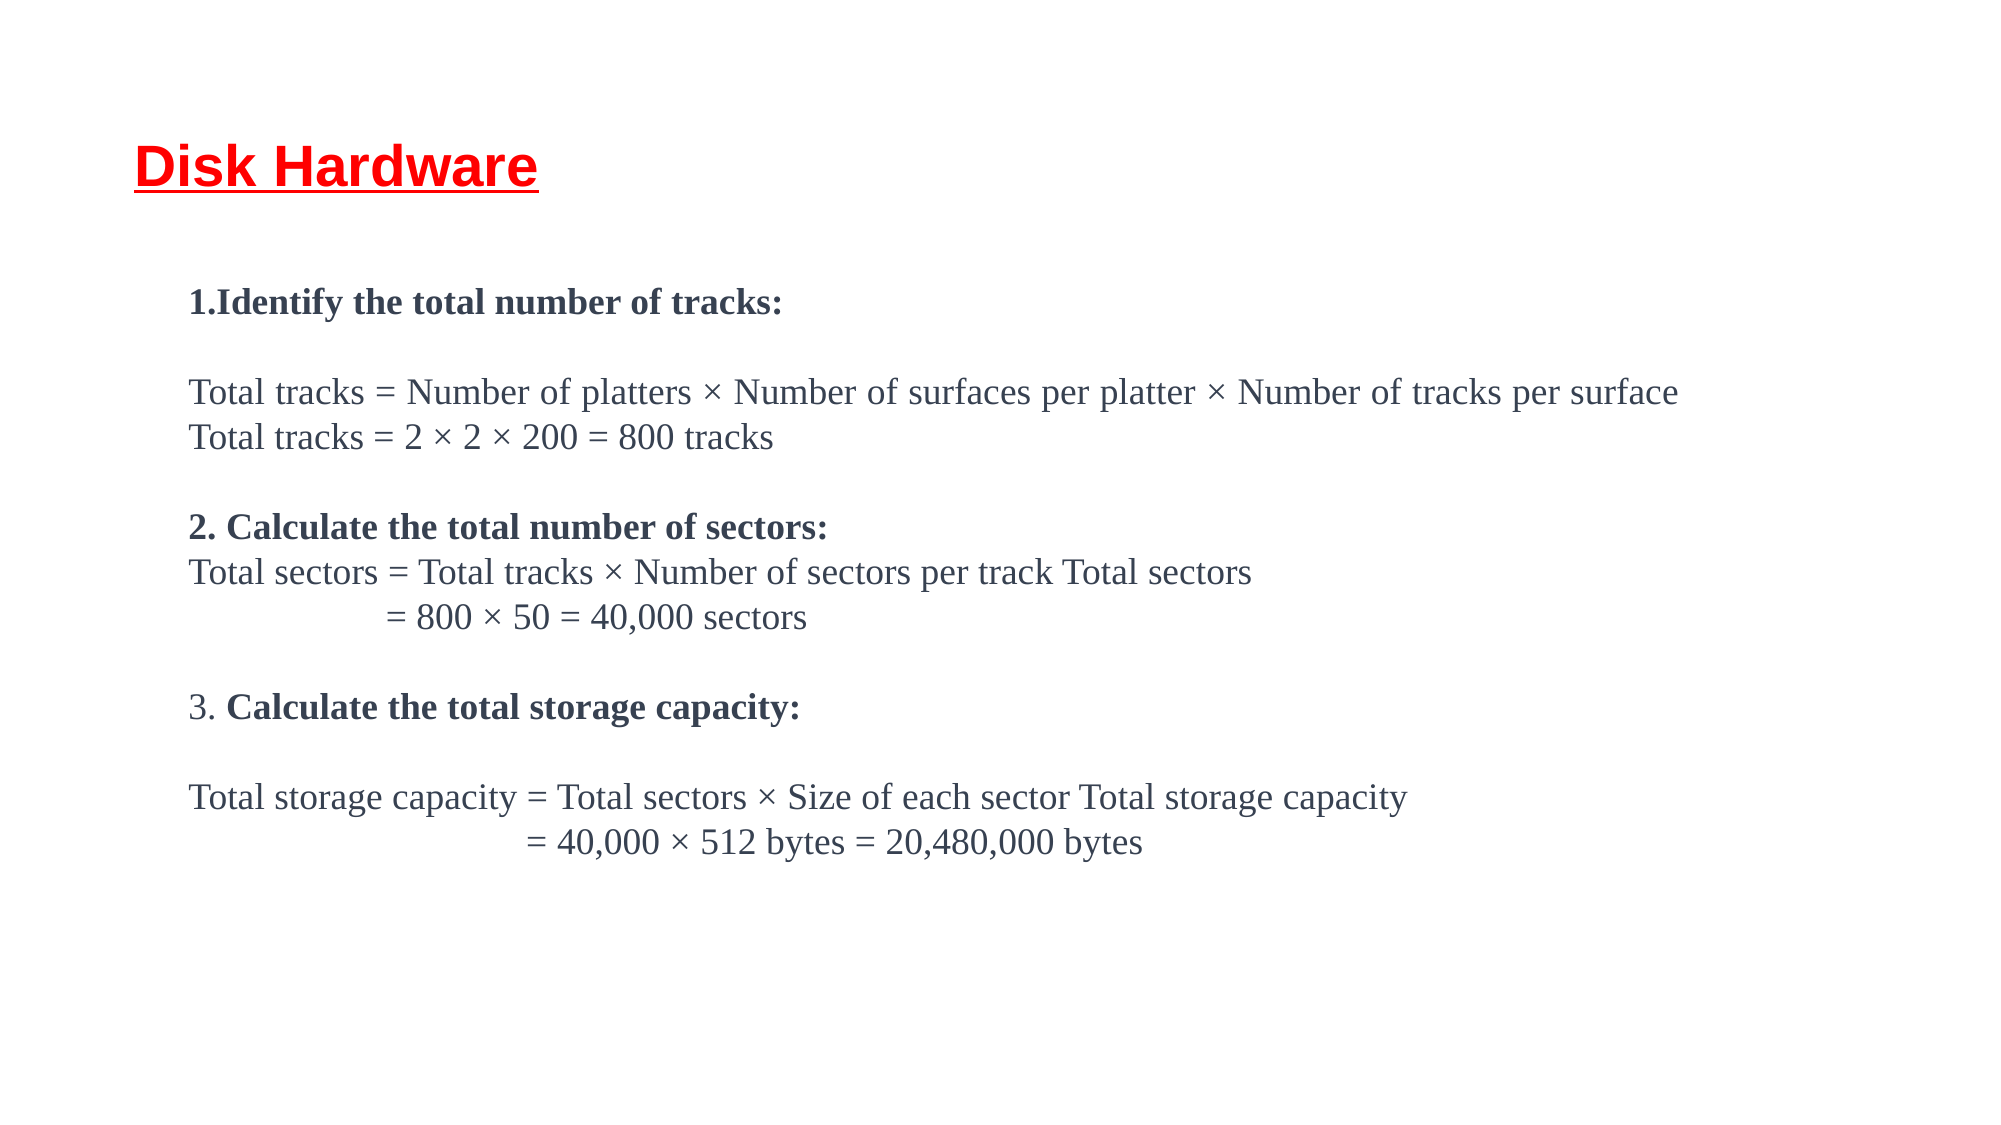

Disk Hardware

Identify the total number of tracks:

Total tracks = Number of platters × Number of surfaces per platter × Number of tracks per surface Total tracks = 2 × 2 × 200 = 800 tracks

2. Calculate the total number of sectors:
Total sectors = Total tracks × Number of sectors per track Total sectors
	     = 800 × 50 = 40,000 sectors

3. Calculate the total storage capacity:

Total storage capacity = Total sectors × Size of each sector Total storage capacity
		    = 40,000 × 512 bytes = 20,480,000 bytes